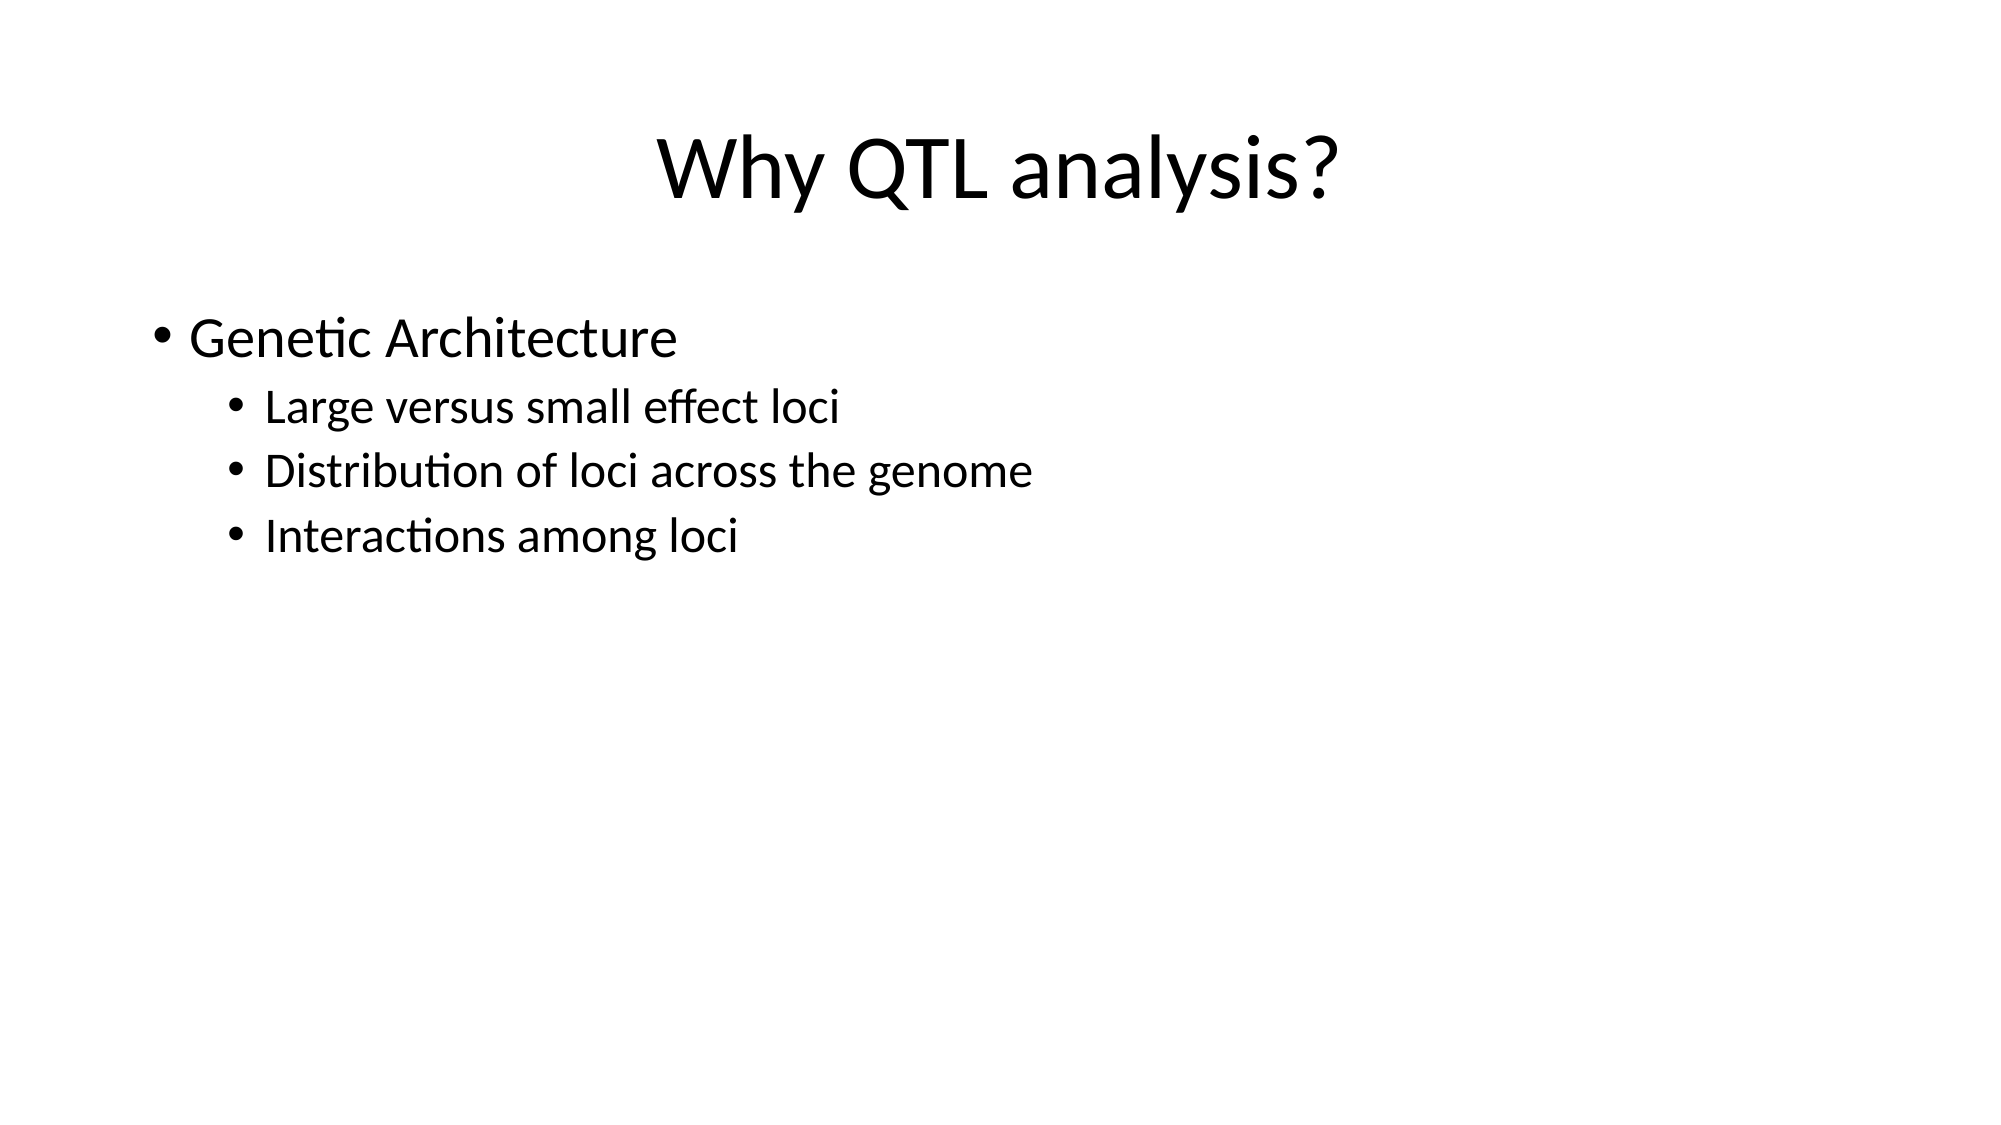

# Why QTL analysis?
Genetic Architecture
Large versus small effect loci
Distribution of loci across the genome
Interactions among loci